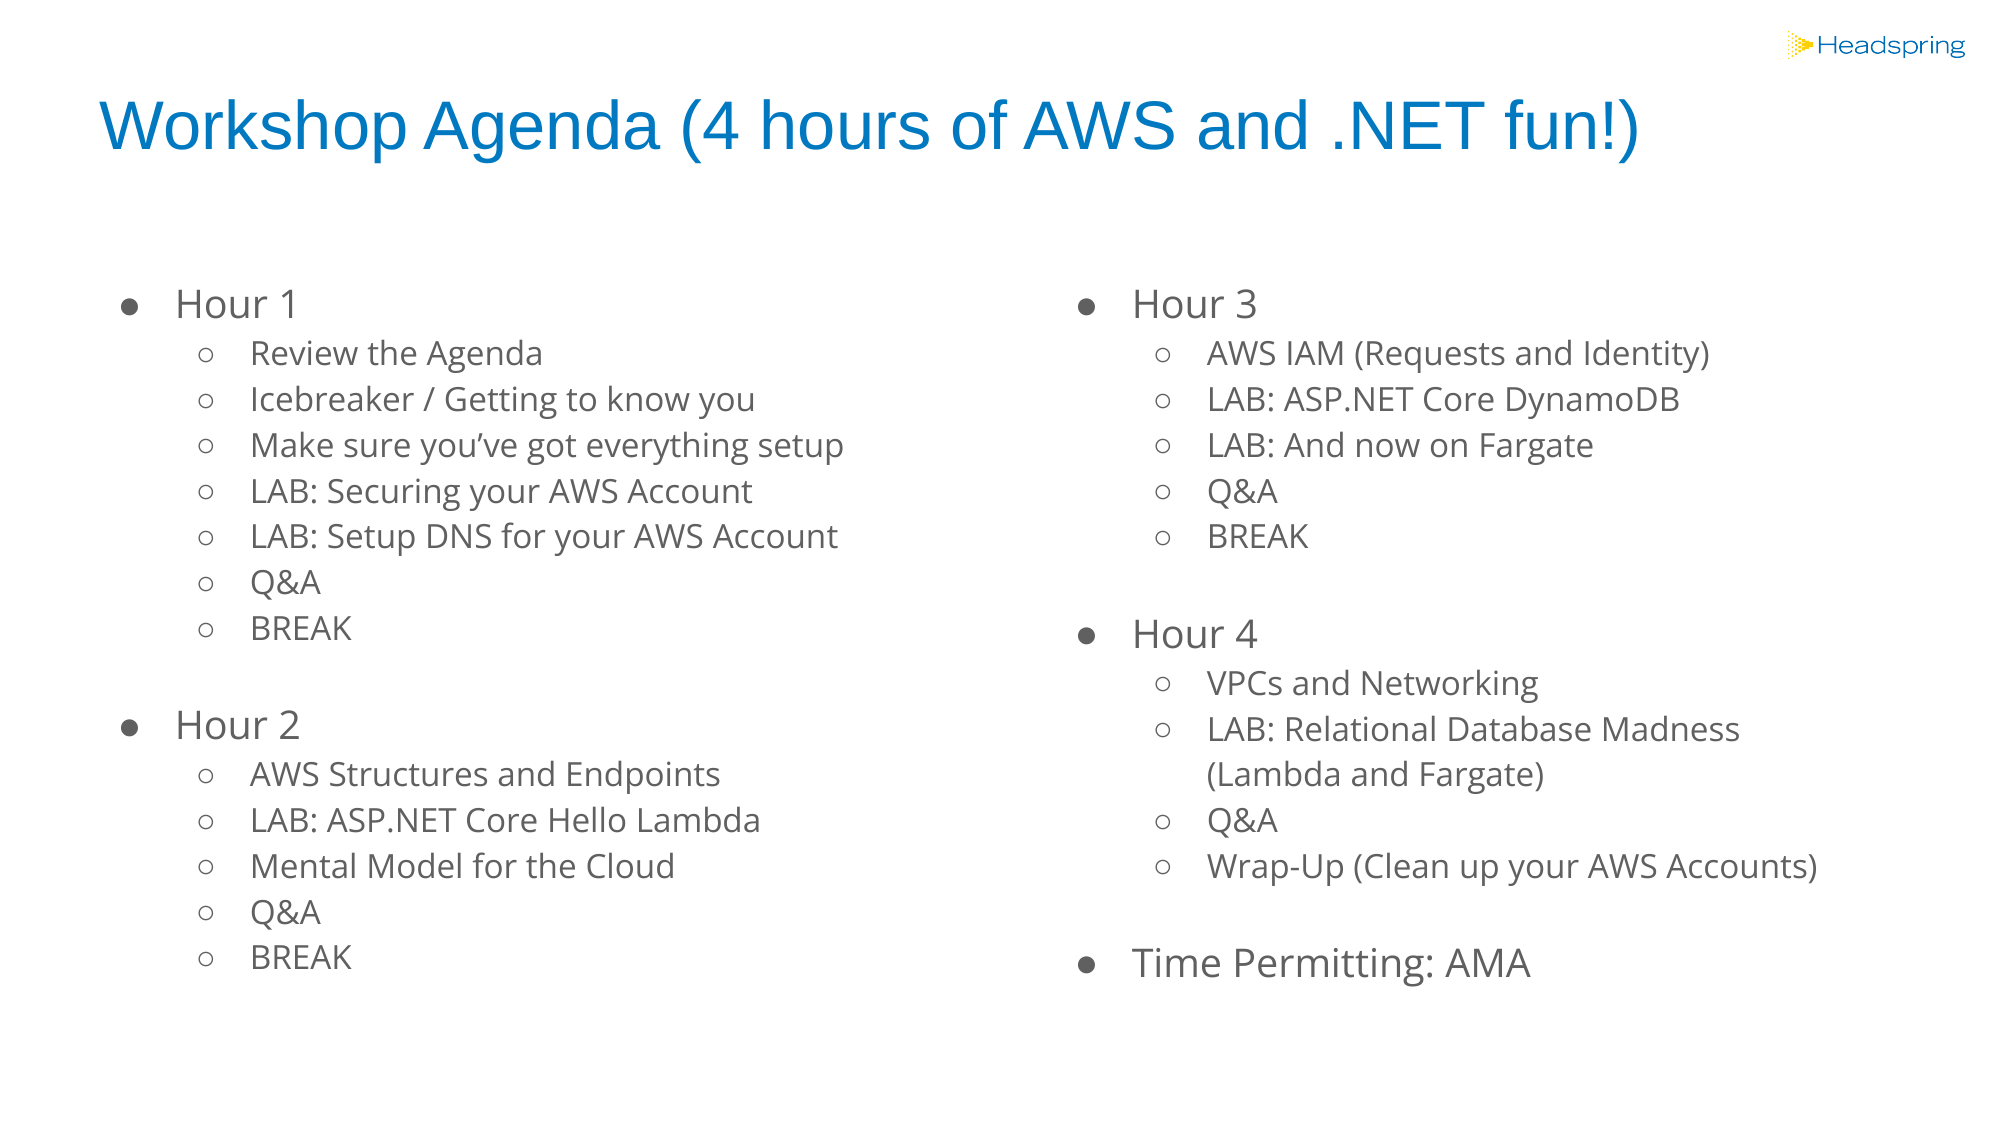

# Workshop Agenda (4 hours of AWS and .NET fun!)
Hour 3
AWS IAM (Requests and Identity)
LAB: ASP.NET Core DynamoDB
LAB: And now on Fargate
Q&A
BREAK
Hour 4
VPCs and Networking
LAB: Relational Database Madness (Lambda and Fargate)
Q&A
Wrap-Up (Clean up your AWS Accounts)
Time Permitting: AMA
Hour 1
Review the Agenda
Icebreaker / Getting to know you
Make sure you’ve got everything setup
LAB: Securing your AWS Account
LAB: Setup DNS for your AWS Account
Q&A
BREAK
Hour 2
AWS Structures and Endpoints
LAB: ASP.NET Core Hello Lambda
Mental Model for the Cloud
Q&A
BREAK